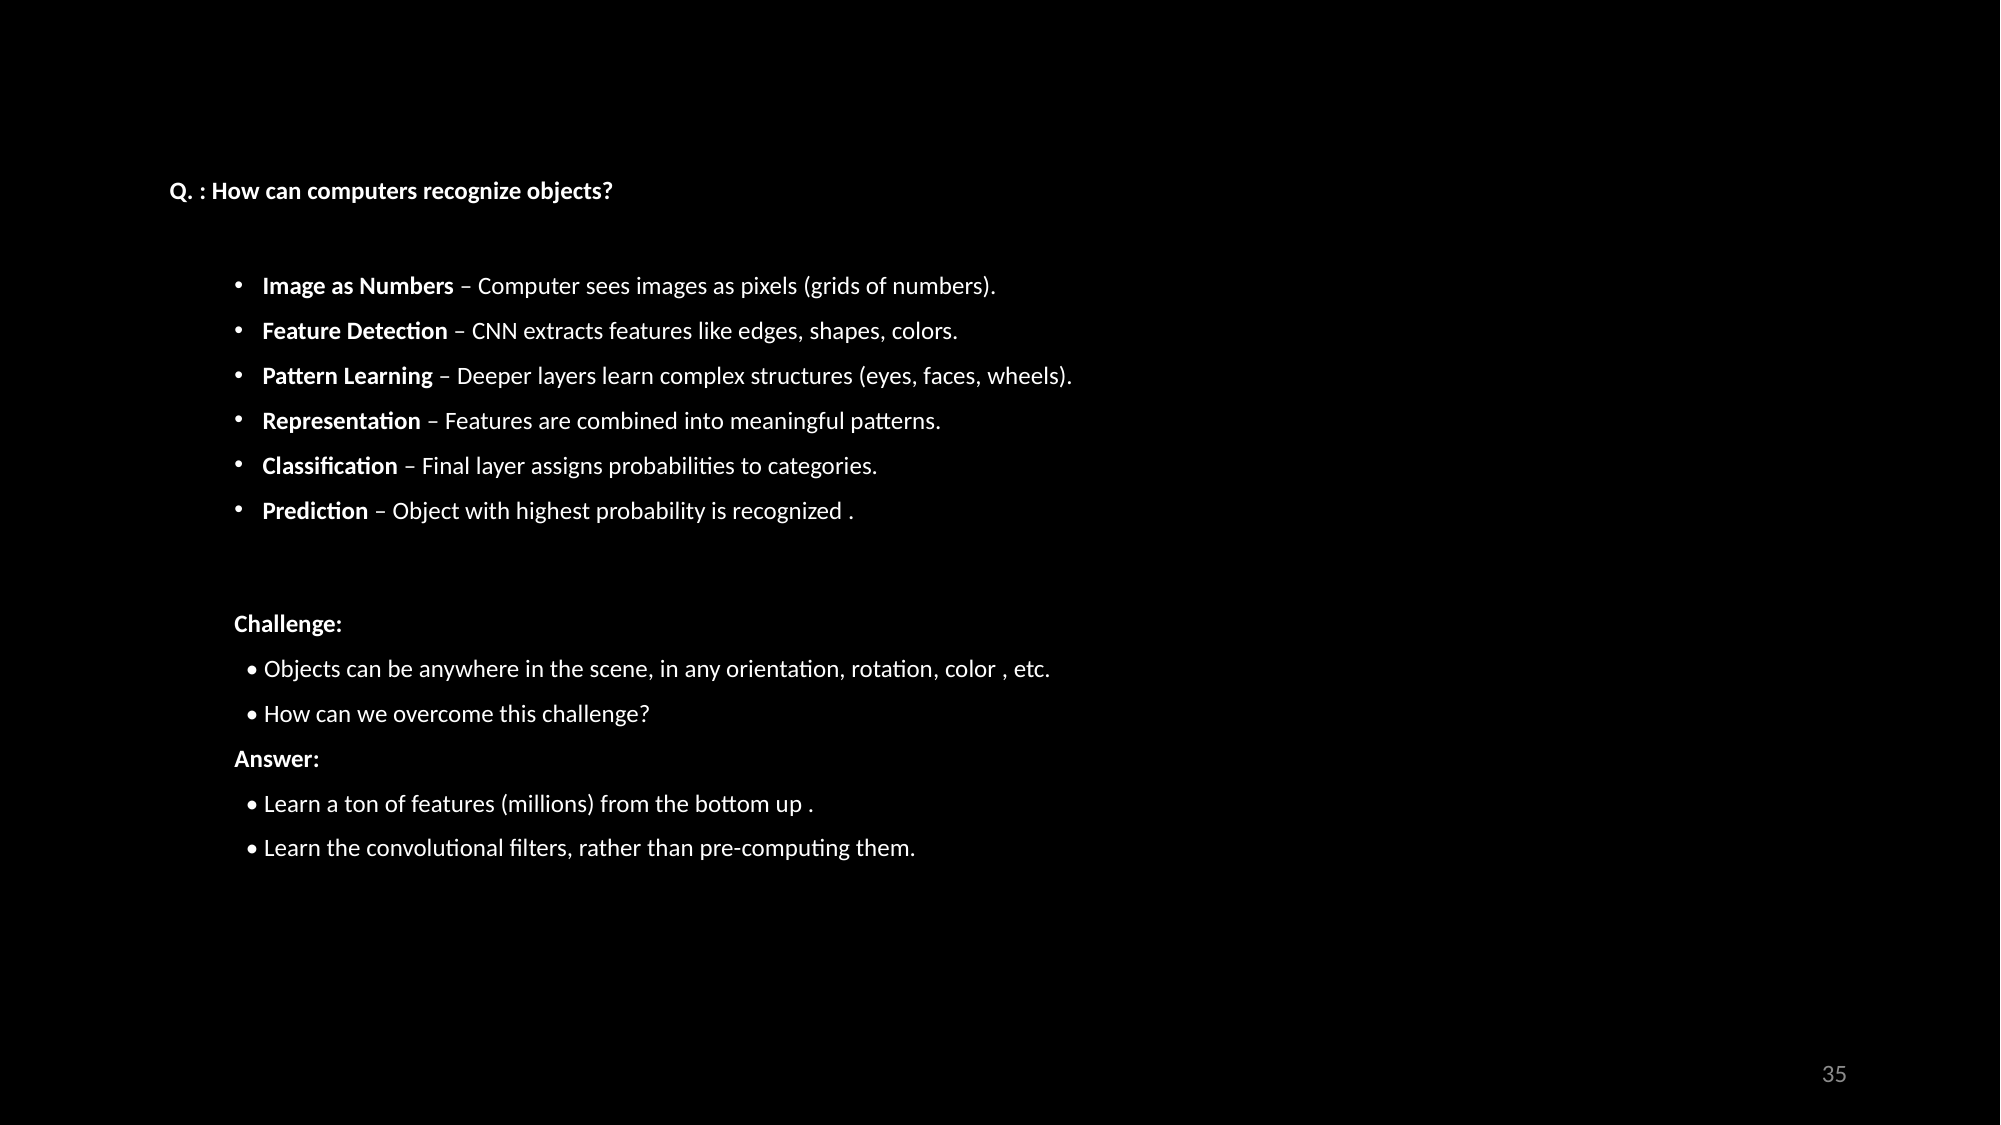

Q. : How can computers recognize objects?
Image as Numbers – Computer sees images as pixels (grids of numbers).
Feature Detection – CNN extracts features like edges, shapes, colors.
Pattern Learning – Deeper layers learn complex structures (eyes, faces, wheels).
Representation – Features are combined into meaningful patterns.
Classification – Final layer assigns probabilities to categories.
Prediction – Object with highest probability is recognized .
Challenge:
  • Objects can be anywhere in the scene, in any orientation, rotation, color , etc.
  • How can we overcome this challenge?
Answer:
  • Learn a ton of features (millions) from the bottom up .
  • Learn the convolutional filters, rather than pre-computing them.
35